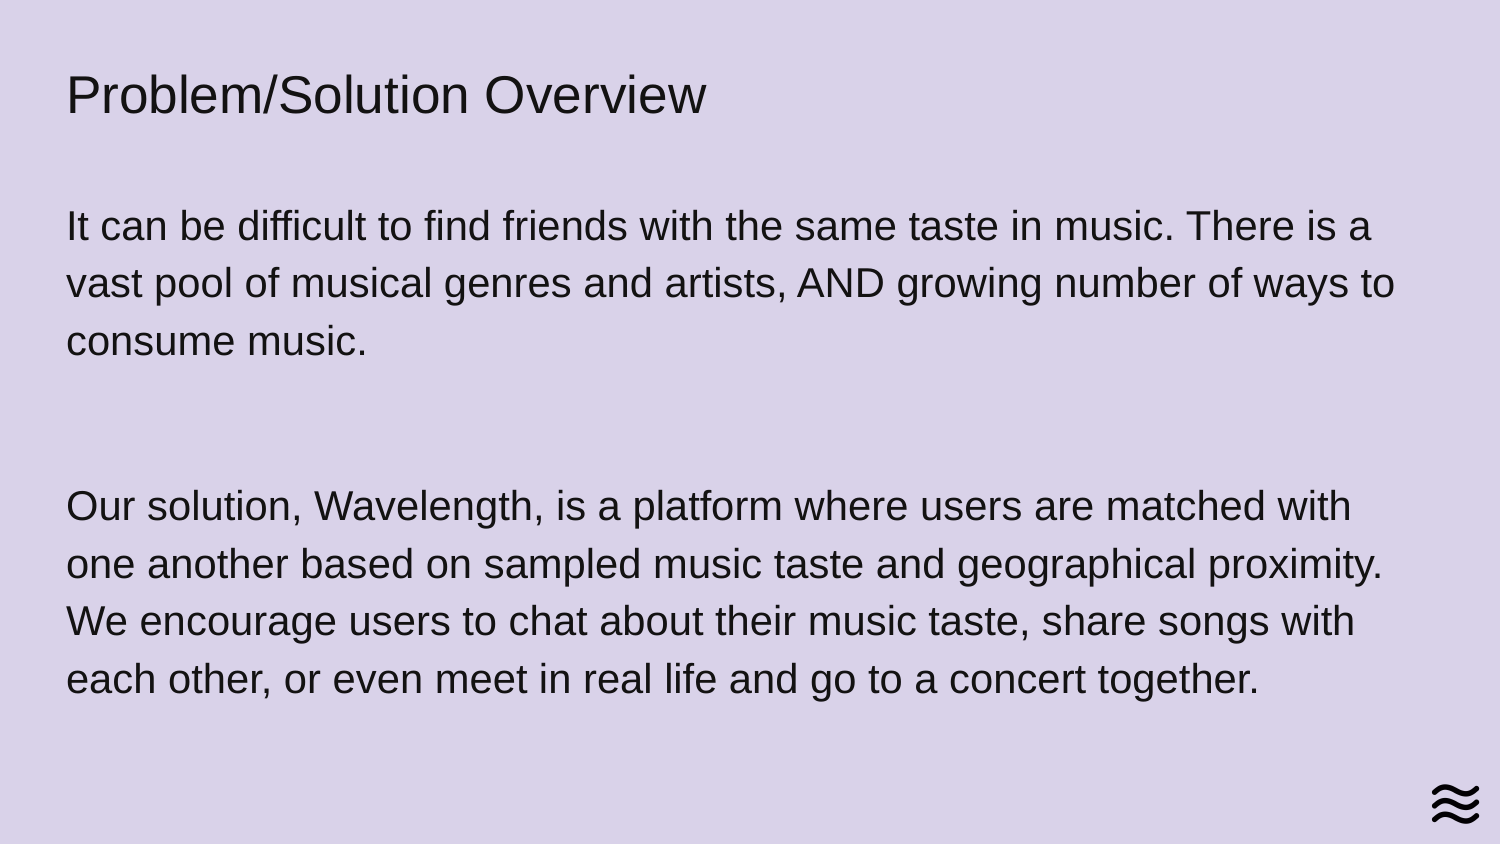

# Problem/Solution Overview
It can be difficult to find friends with the same taste in music. There is a vast pool of musical genres and artists, AND growing number of ways to consume music.

Our solution, Wavelength, is a platform where users are matched with one another based on sampled music taste and geographical proximity. We encourage users to chat about their music taste, share songs with each other, or even meet in real life and go to a concert together.